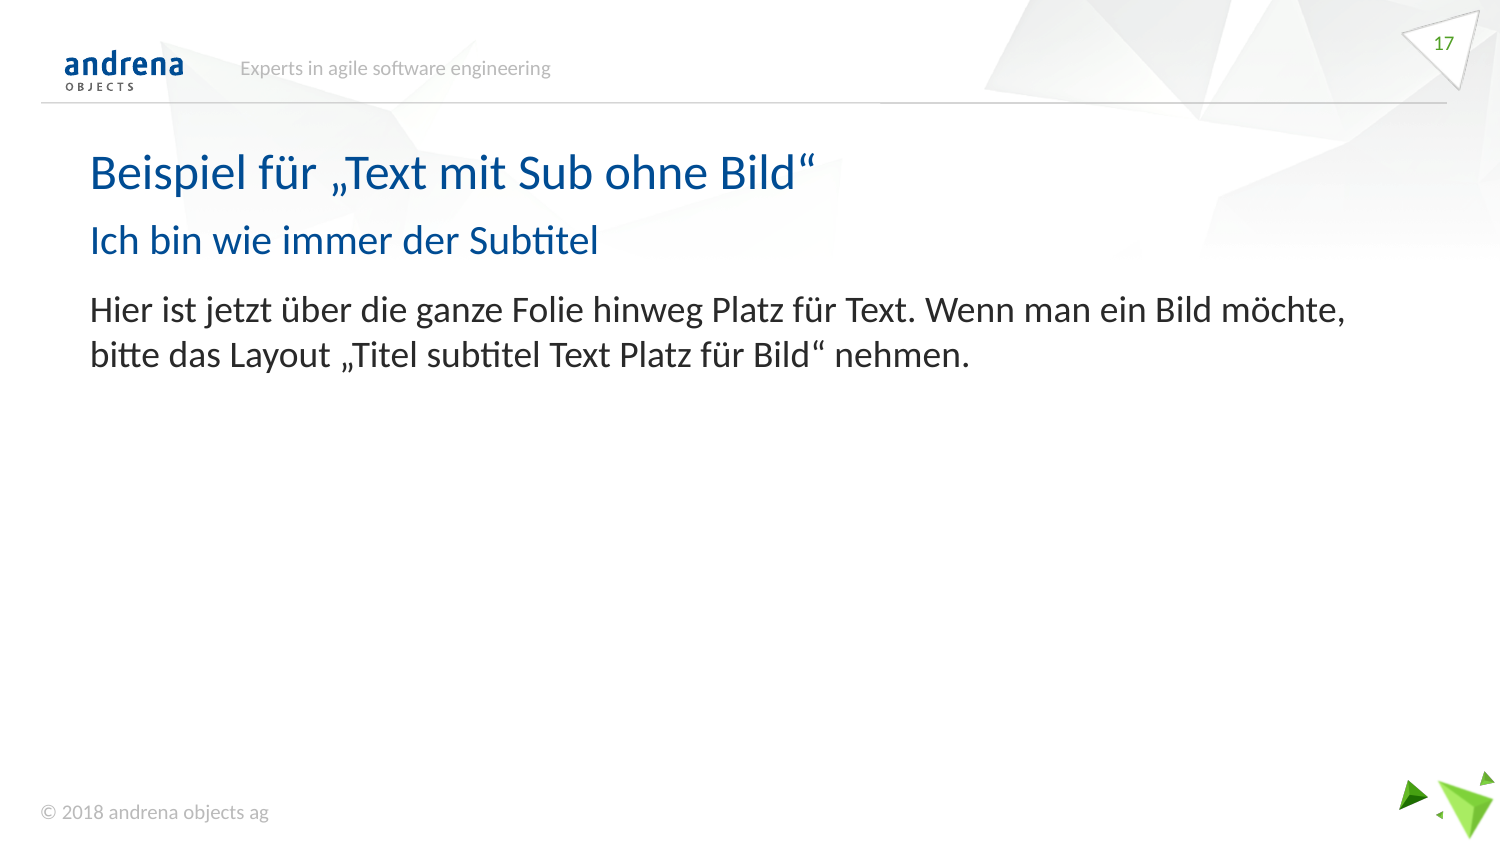

17
Experts in agile software engineering
Beispiel für „Text mit Sub ohne Bild“
Ich bin wie immer der Subtitel
Hier ist jetzt über die ganze Folie hinweg Platz für Text. Wenn man ein Bild möchte, bitte das Layout „Titel subtitel Text Platz für Bild“ nehmen.